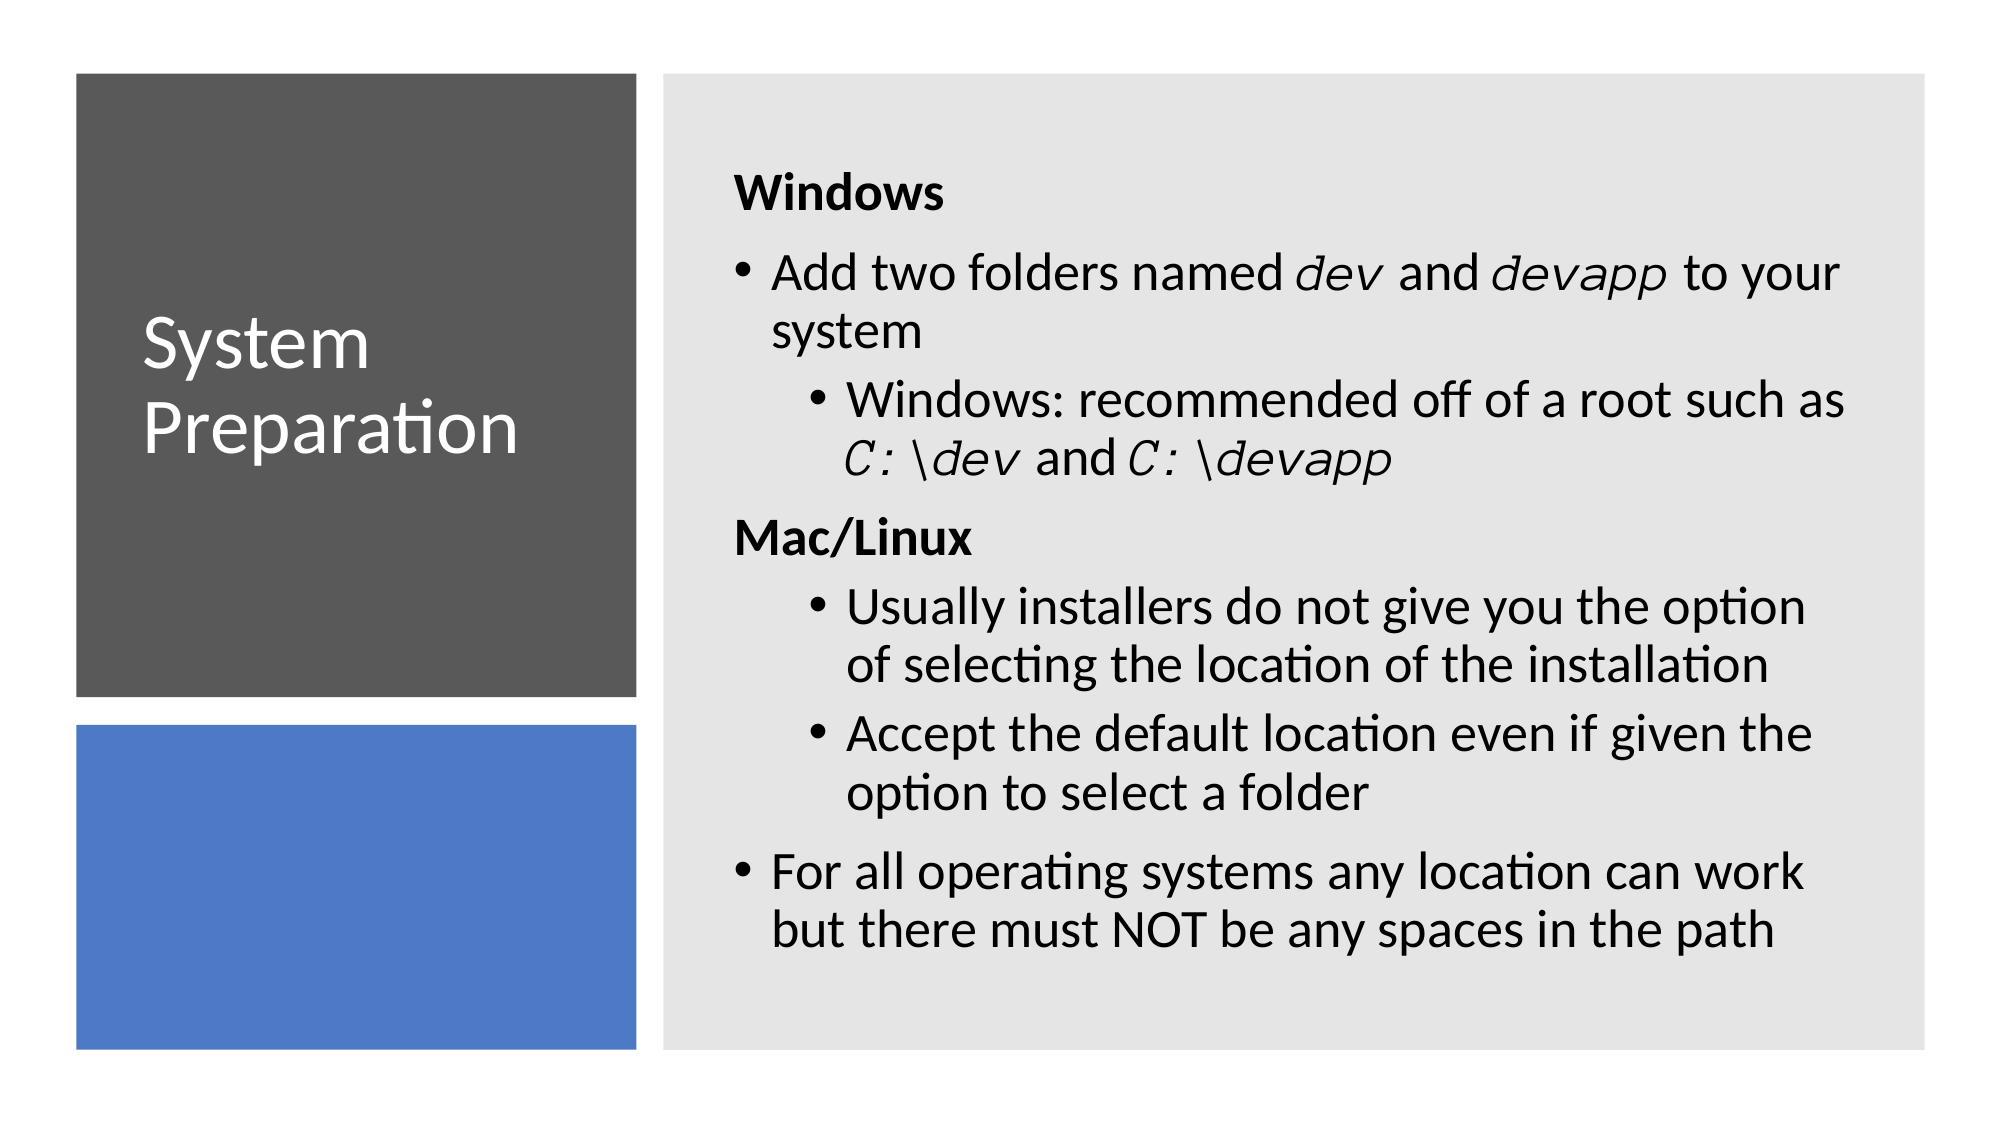

Windows
Add two folders named dev and devapp to your system
Windows: recommended off of a root such as C:\dev and C:\devapp
Mac/Linux
Usually installers do not give you the option of selecting the location of the installation
Accept the default location even if given the option to select a folder
For all operating systems any location can work but there must NOT be any spaces in the path
# System Preparation